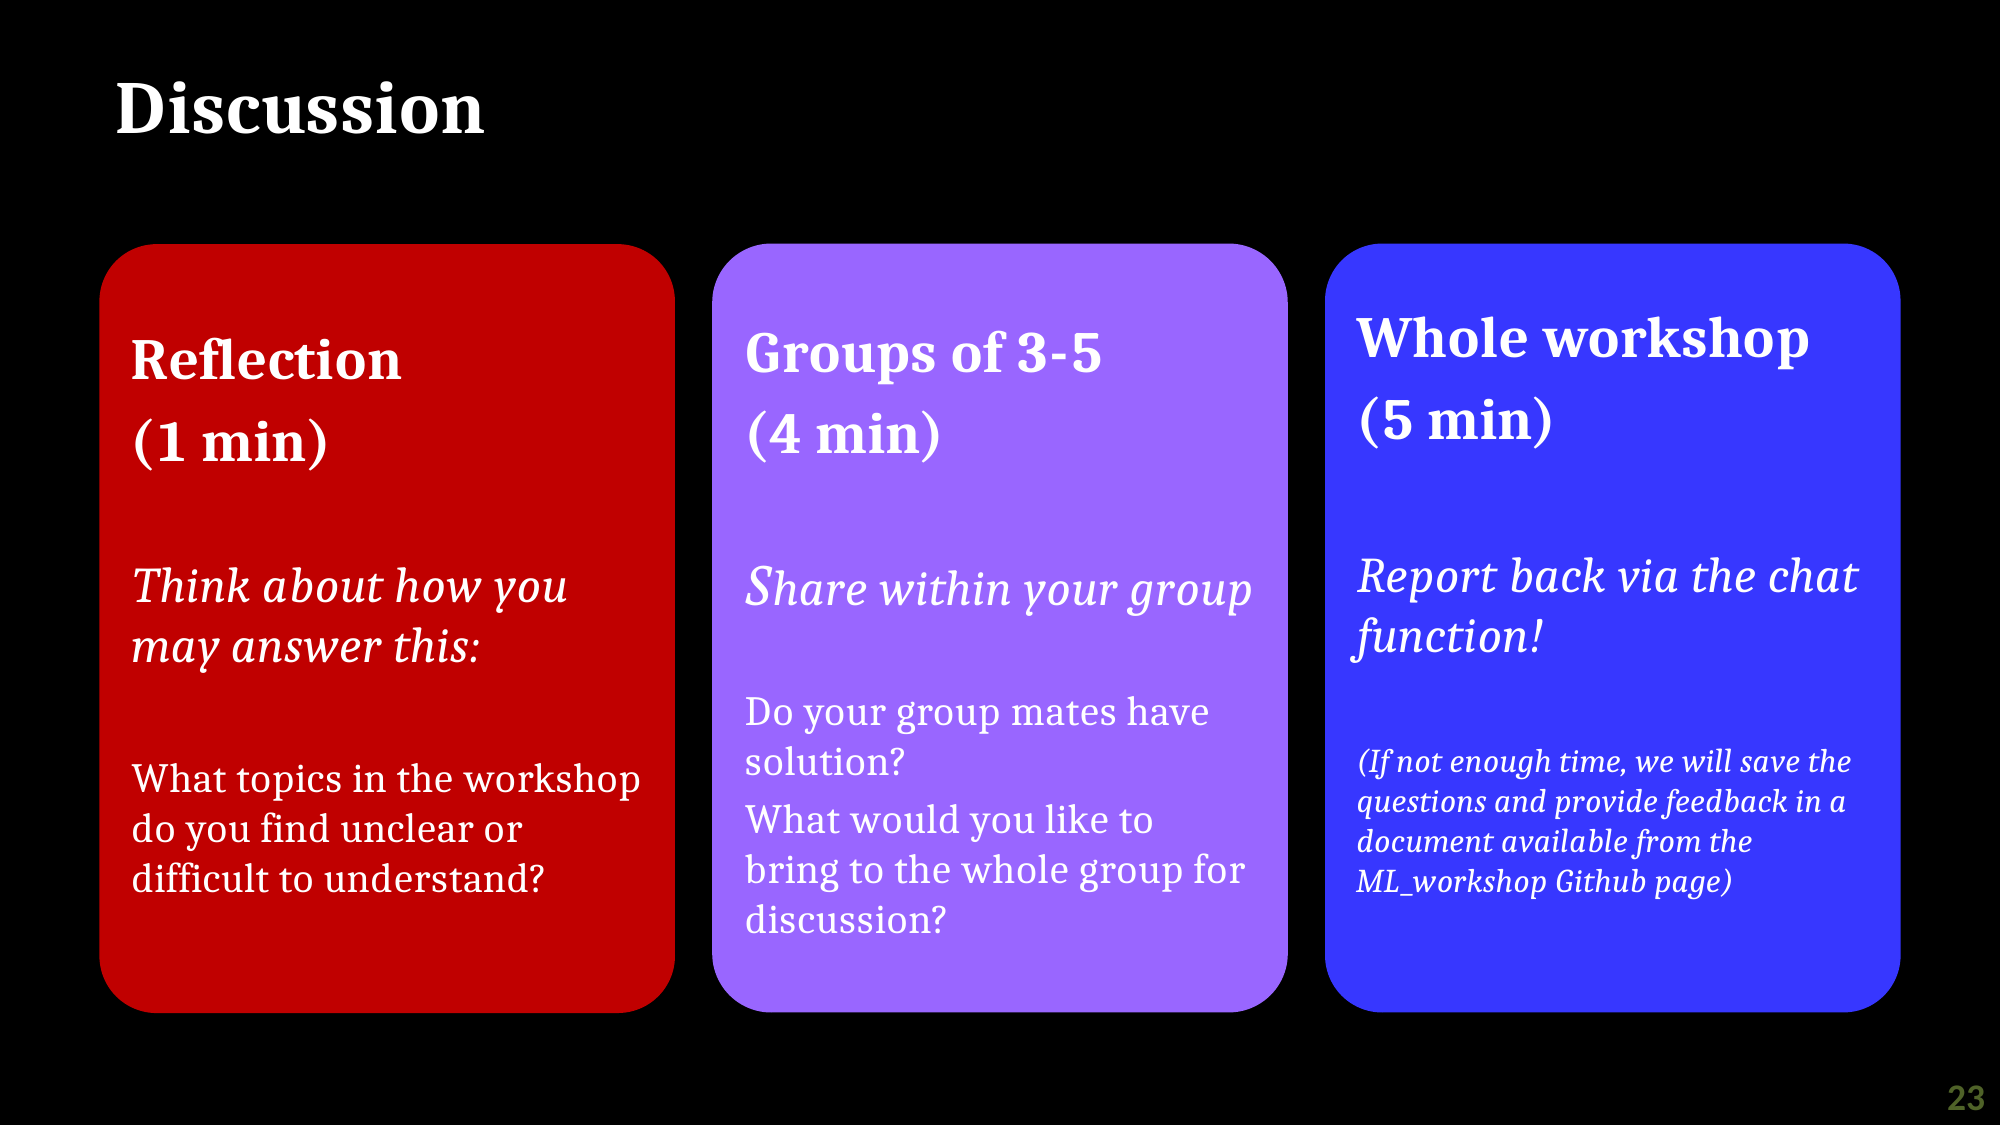

# Discussion
Groups of 3-5
(4 min)

Share within your group

Do your group mates have solution?
What would you like to bring to the whole group for discussion?

Whole workshop
(5 min)

Report back via the chat function!

(If not enough time, we will save the questions and provide feedback in a document available from the ML_workshop Github page)

Reflection
(1 min)

Think about how you may answer this:

What topics in the workshop do you find unclear or difficult to understand?

23